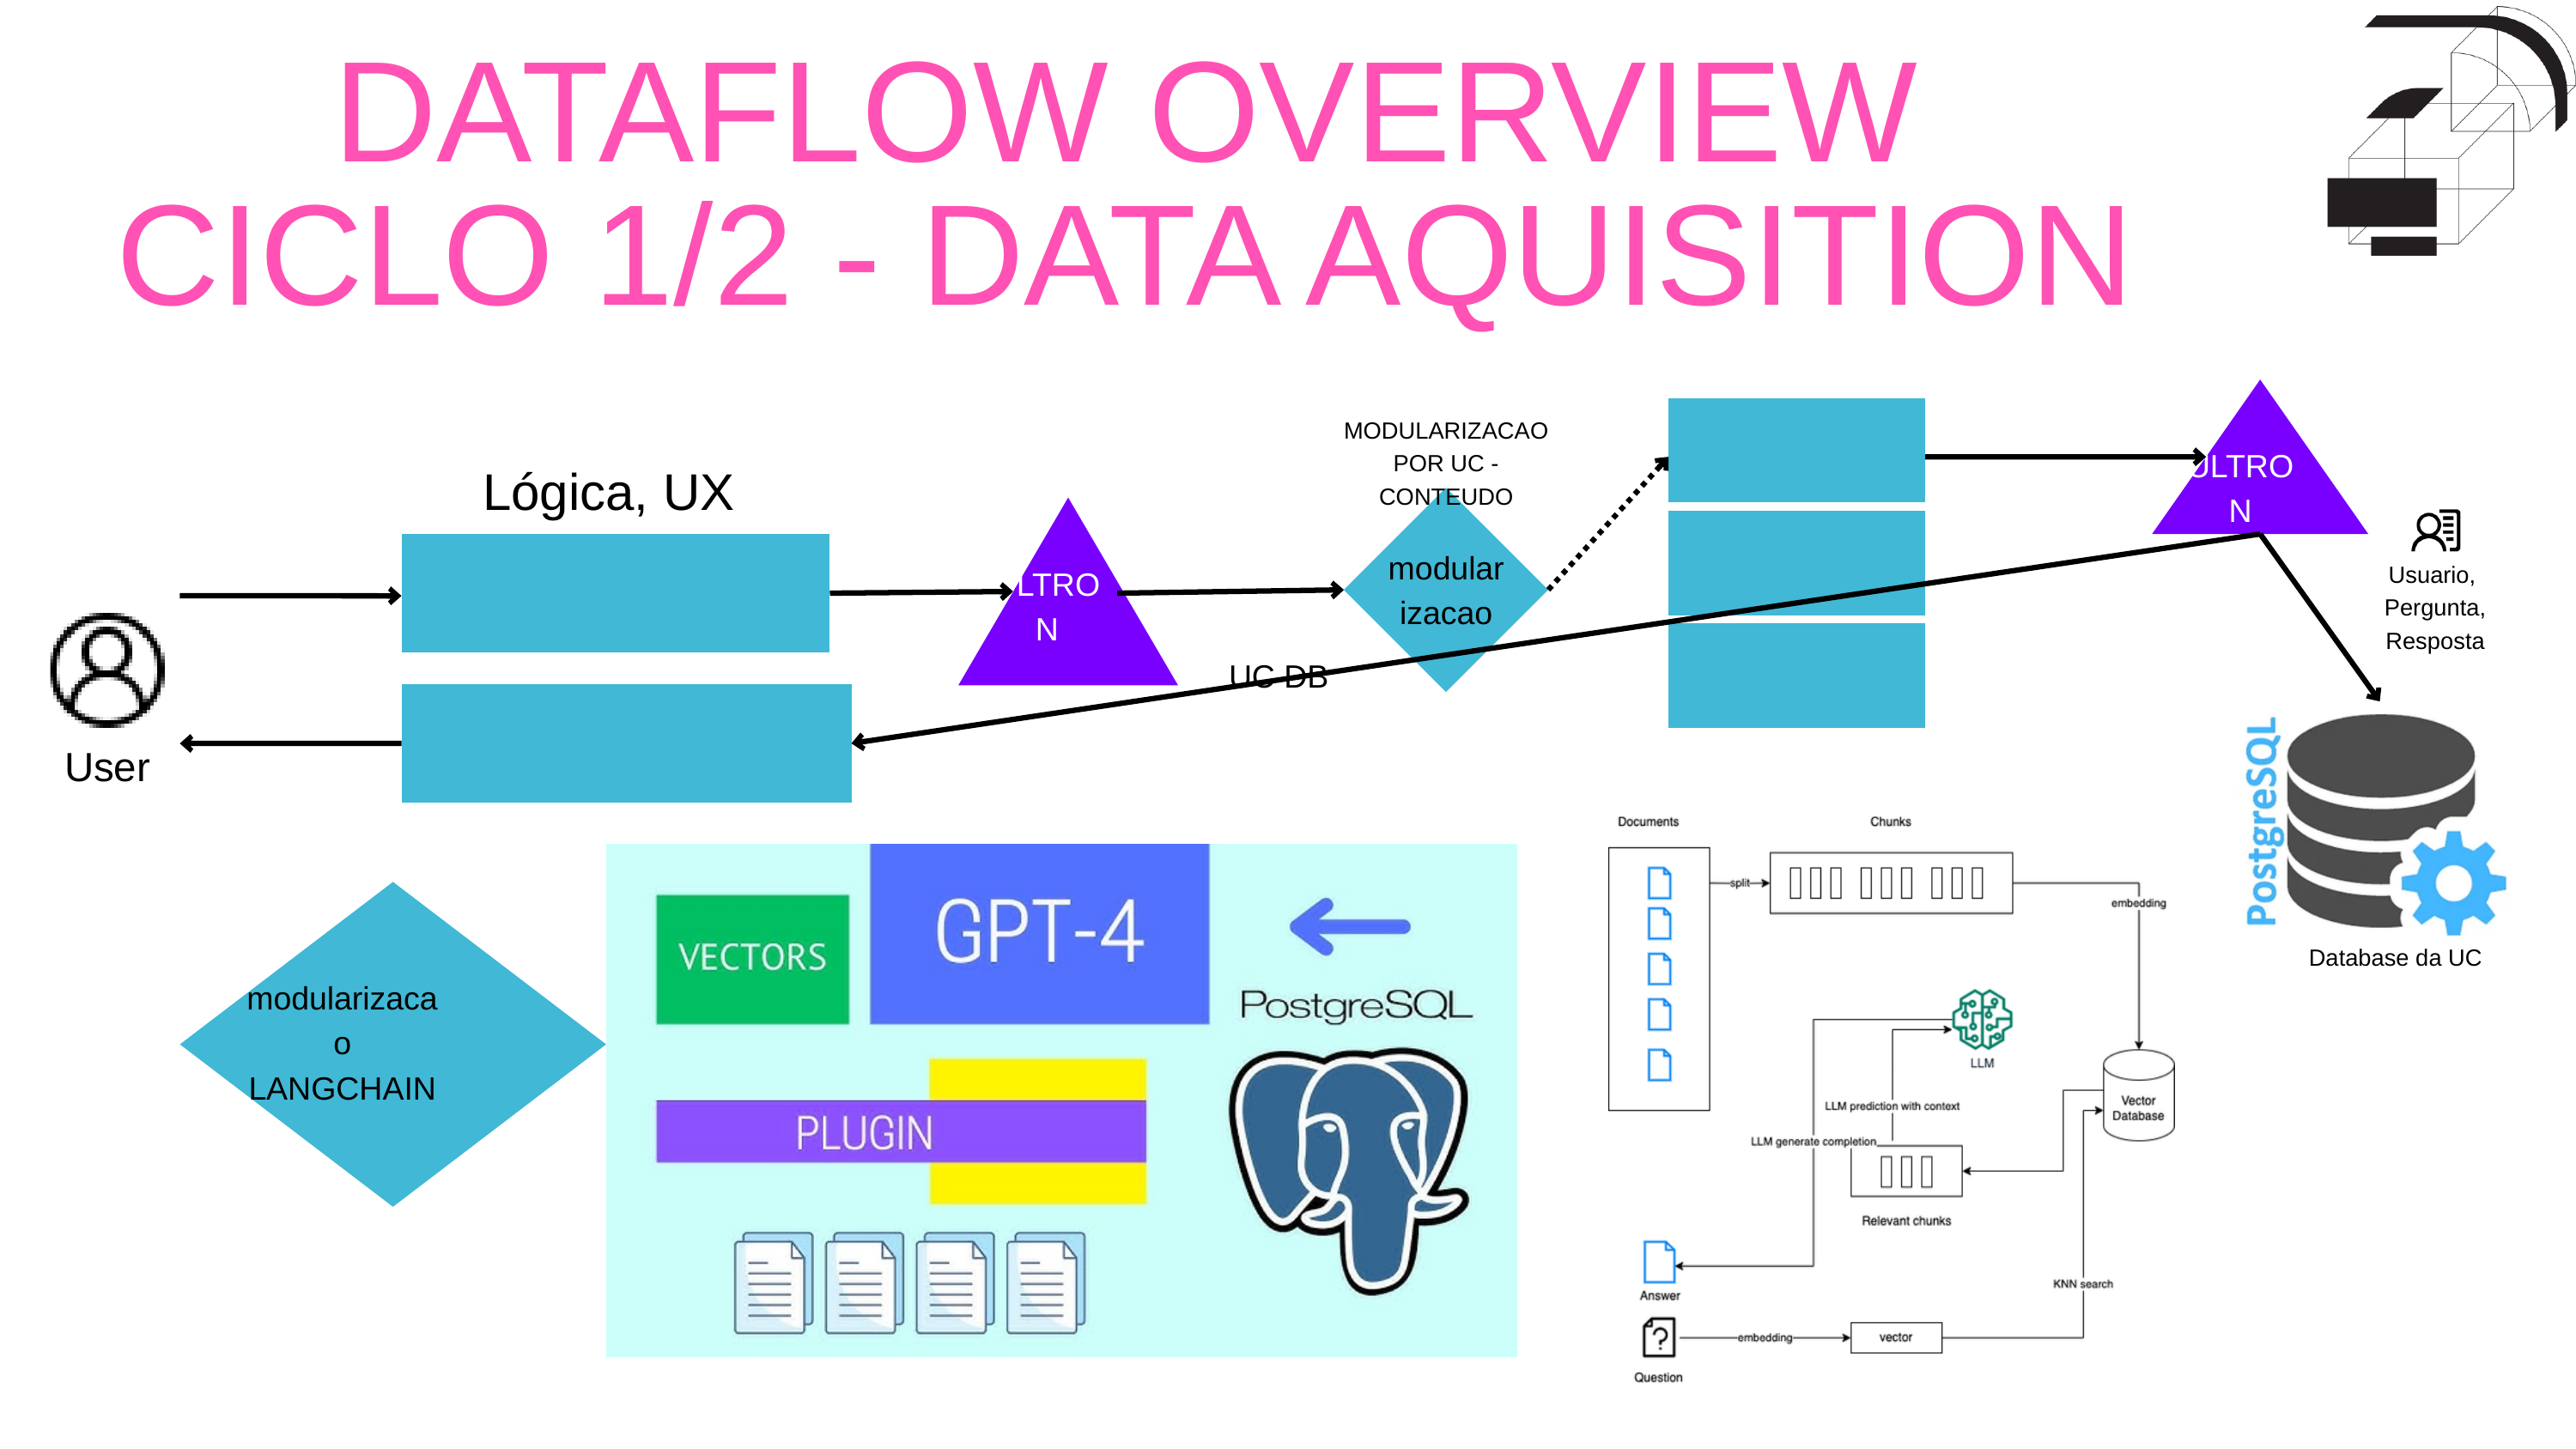

DATAFLOW OVERVIEW
CICLO 1/2 - DATA AQUISITION

ULTRON

ChatGPT-3.5
UC - 1

ChatGPT-3.5
UC - 2

ChatGPT-3.5
UC - 3
MODULARIZACAO
POR UC - CONTEUDO
Lógica, UX

modularizacao

ULTRON

Assistant Service
Input, autenticação

Usuario,
Pergunta,
Resposta

UC DB

Lógica (código)

User

modularizacao
LANGCHAIN
Database da UC